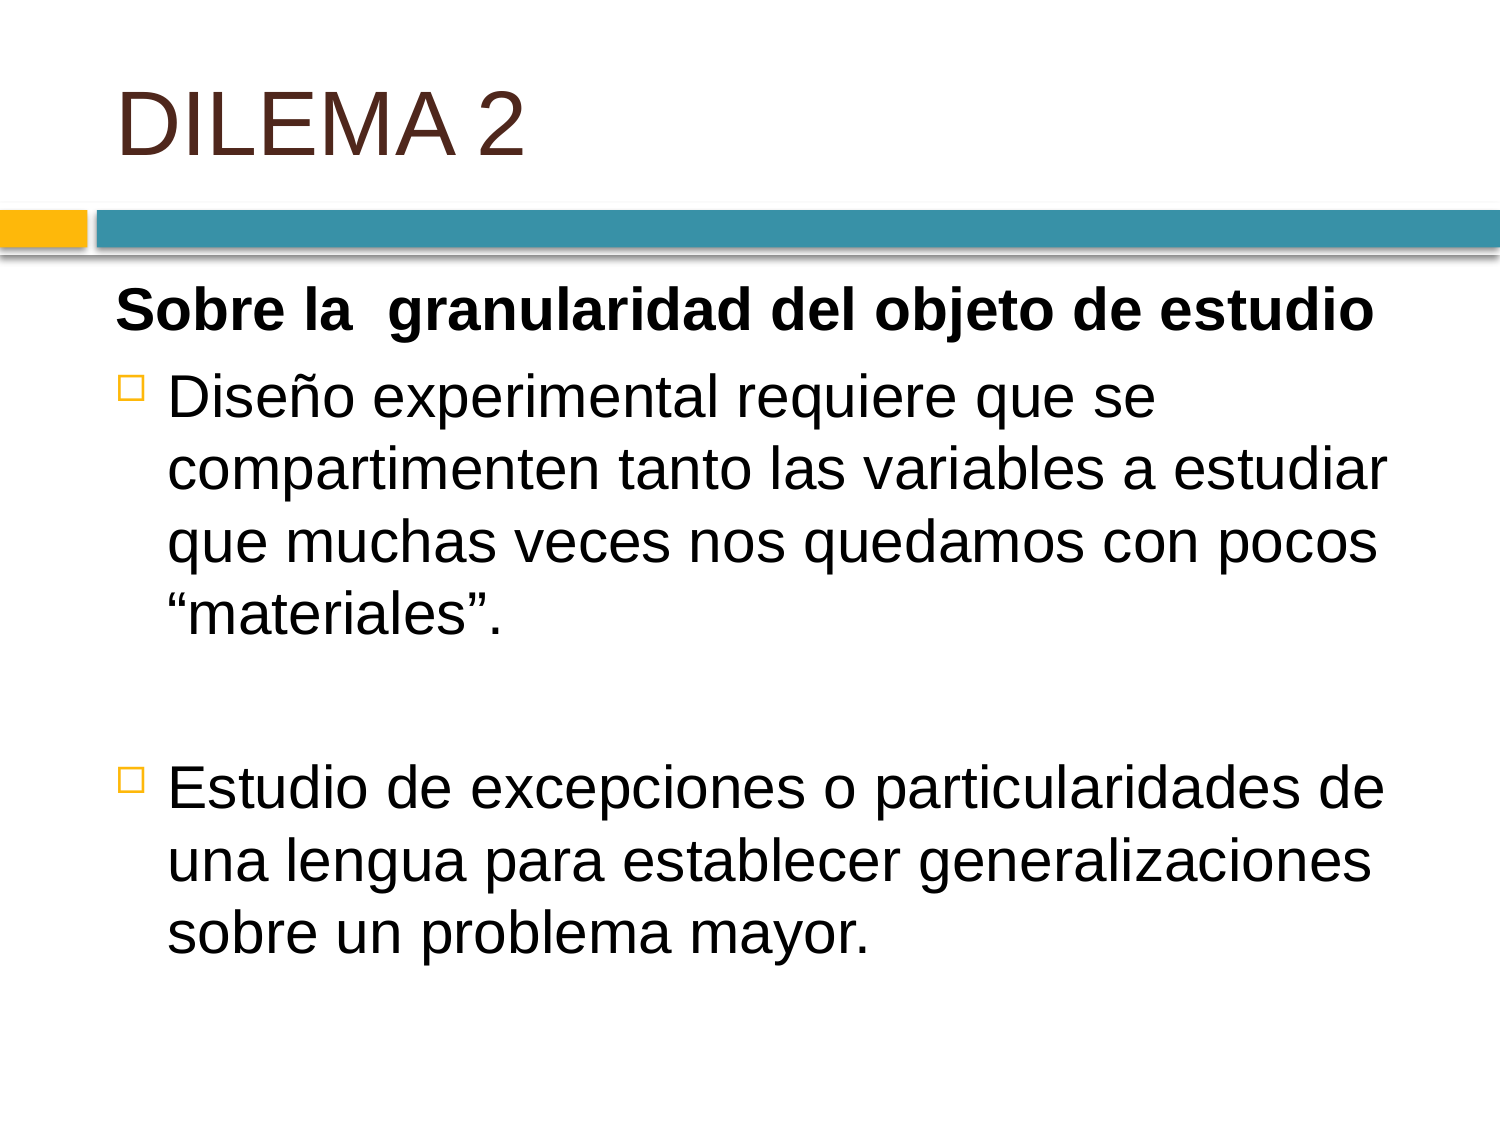

# DILEMA 2
Sobre la  granularidad del objeto de estudio
Diseño experimental requiere que se compartimenten tanto las variables a estudiar que muchas veces nos quedamos con pocos “materiales”.

Estudio de excepciones o particularidades de una lengua para establecer generalizaciones sobre un problema mayor.